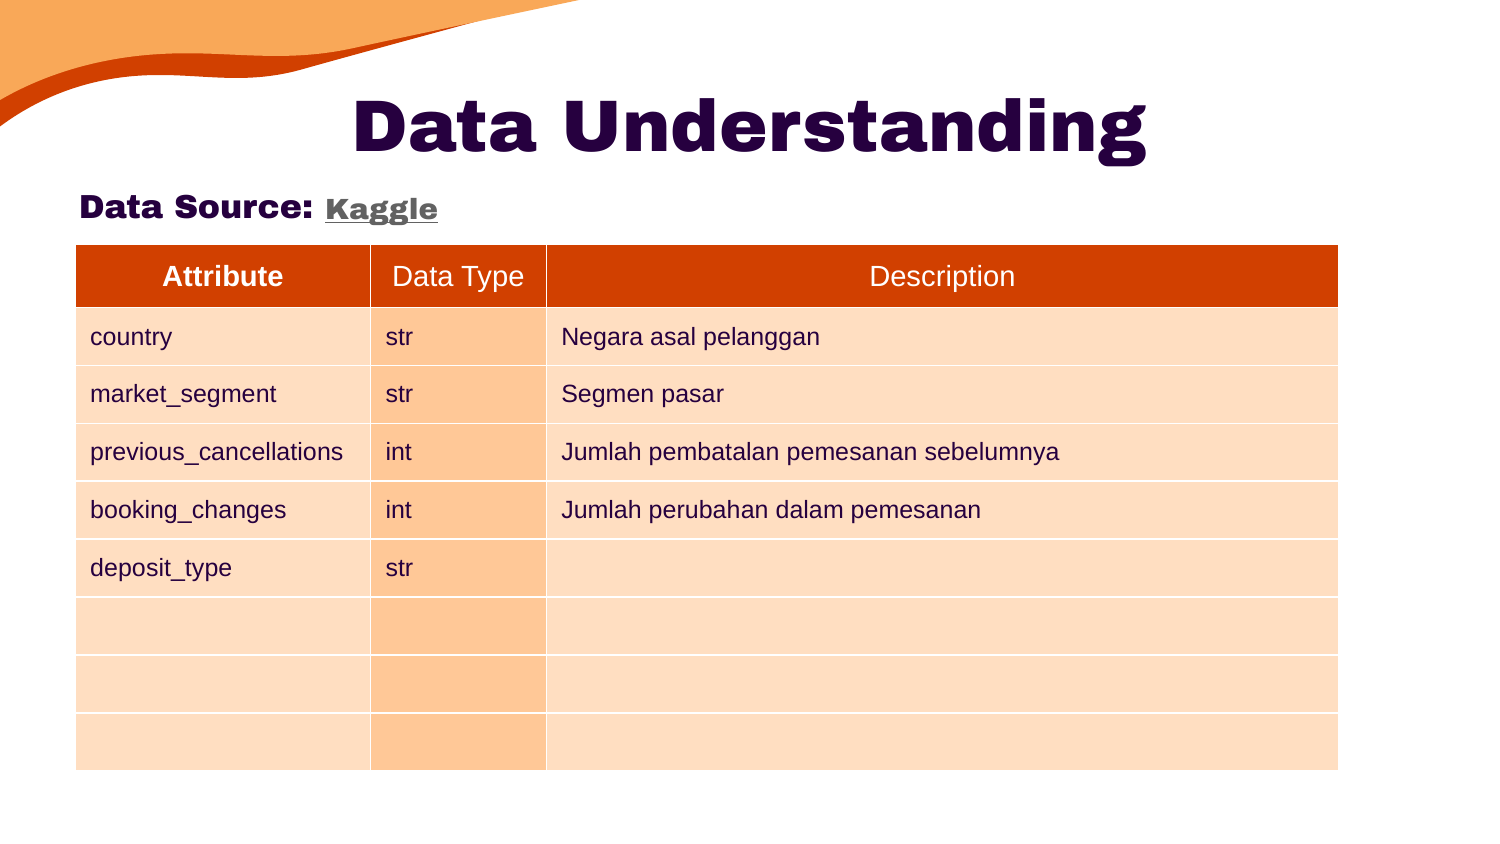

# Data Understanding
Data Source:
Kaggle
| Attribute | Data Type | Description |
| --- | --- | --- |
| country | str | Negara asal pelanggan |
| market\_segment | str | Segmen pasar |
| previous\_cancellations | int | Jumlah pembatalan pemesanan sebelumnya |
| booking\_changes | int | Jumlah perubahan dalam pemesanan |
| deposit\_type | str |  |
|  |  |  |
|  |  |  |
|  |  |  |